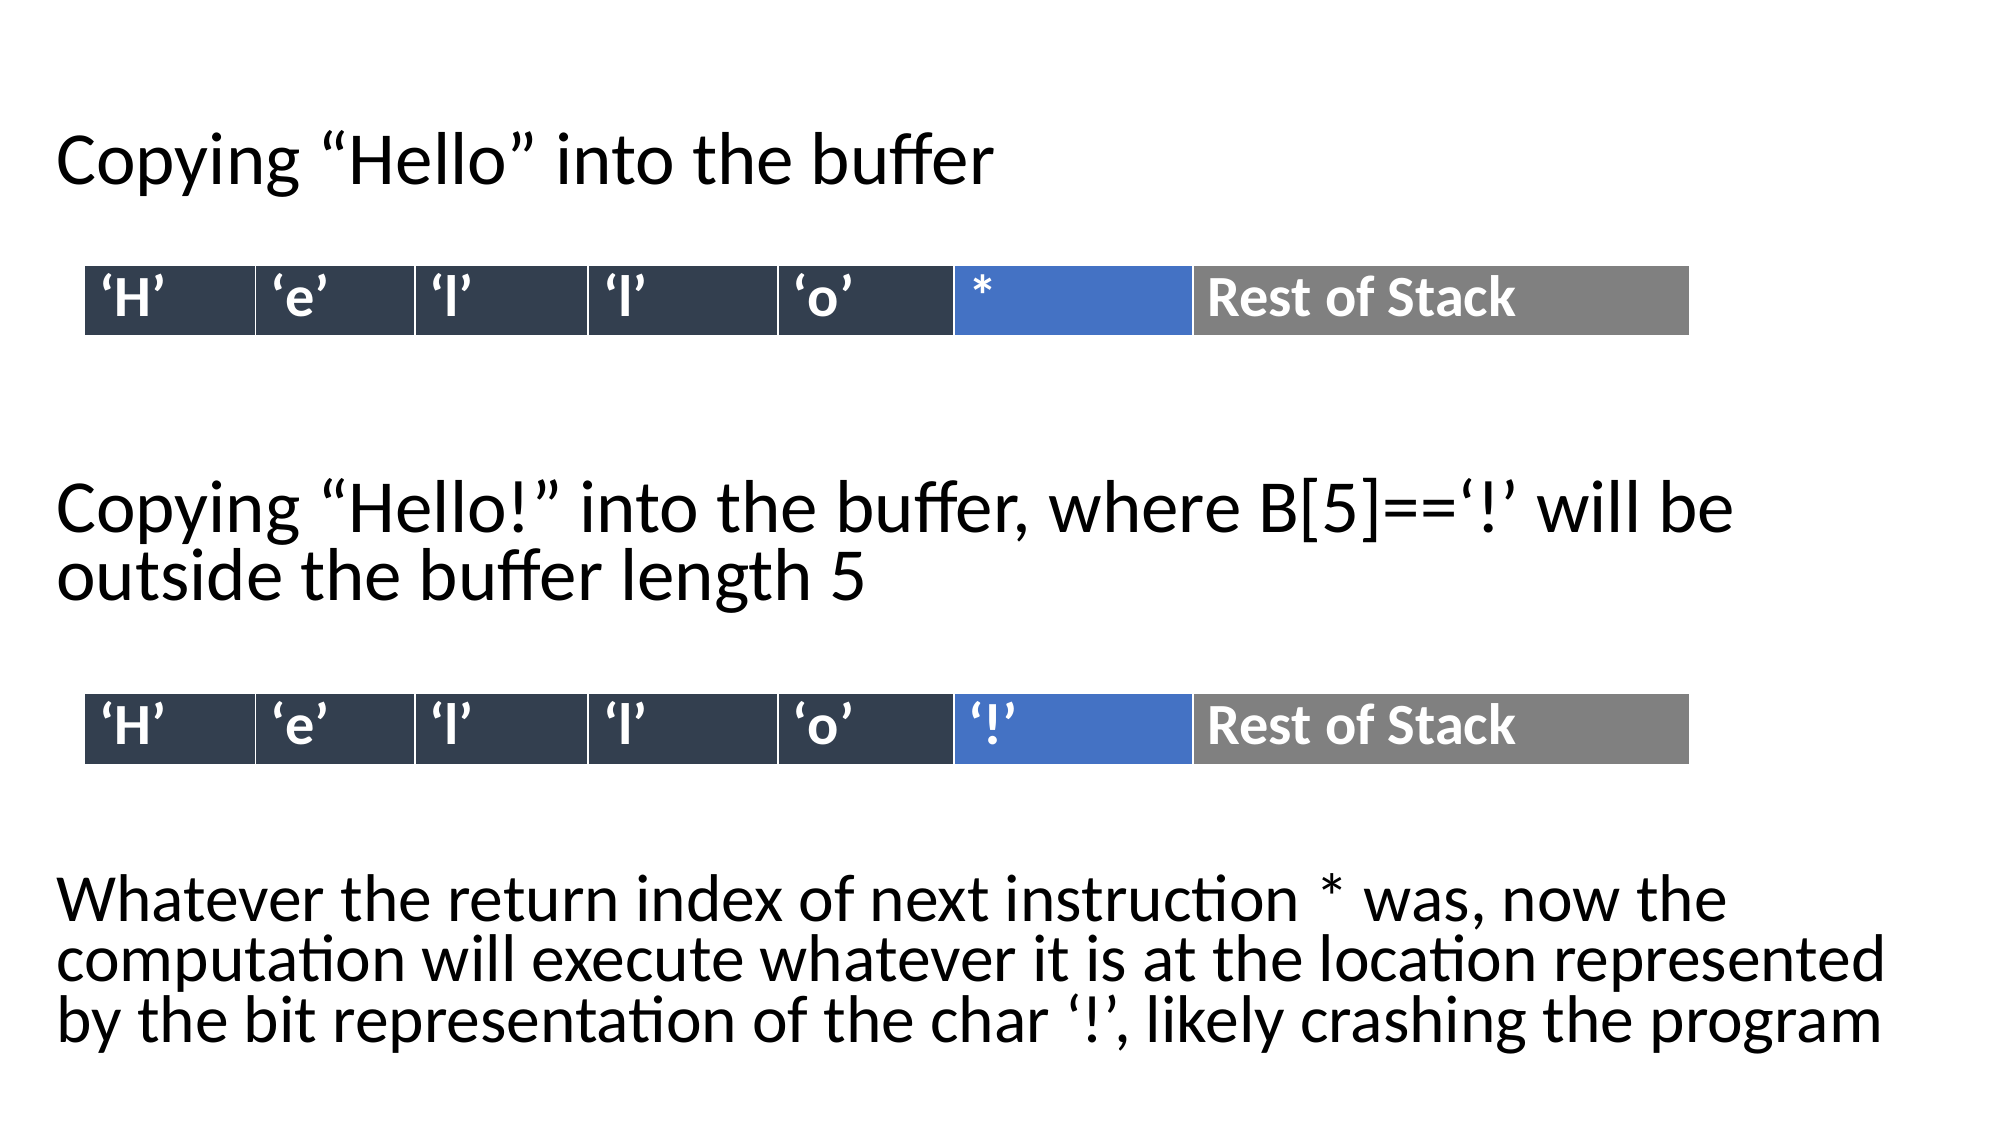

Copying “Hello” into the buffer
| ‘H’ | ‘e’ | ‘l’ | ‘l’ | ‘o’ | \* | Rest of Stack |
| --- | --- | --- | --- | --- | --- | --- |
Copying “Hello!” into the buffer, where B[5]==‘!’ will be outside the buffer length 5
| ‘H’ | ‘e’ | ‘l’ | ‘l’ | ‘o’ | ‘!’ | Rest of Stack |
| --- | --- | --- | --- | --- | --- | --- |
Whatever the return index of next instruction * was, now the computation will execute whatever it is at the location represented by the bit representation of the char ‘!’, likely crashing the program